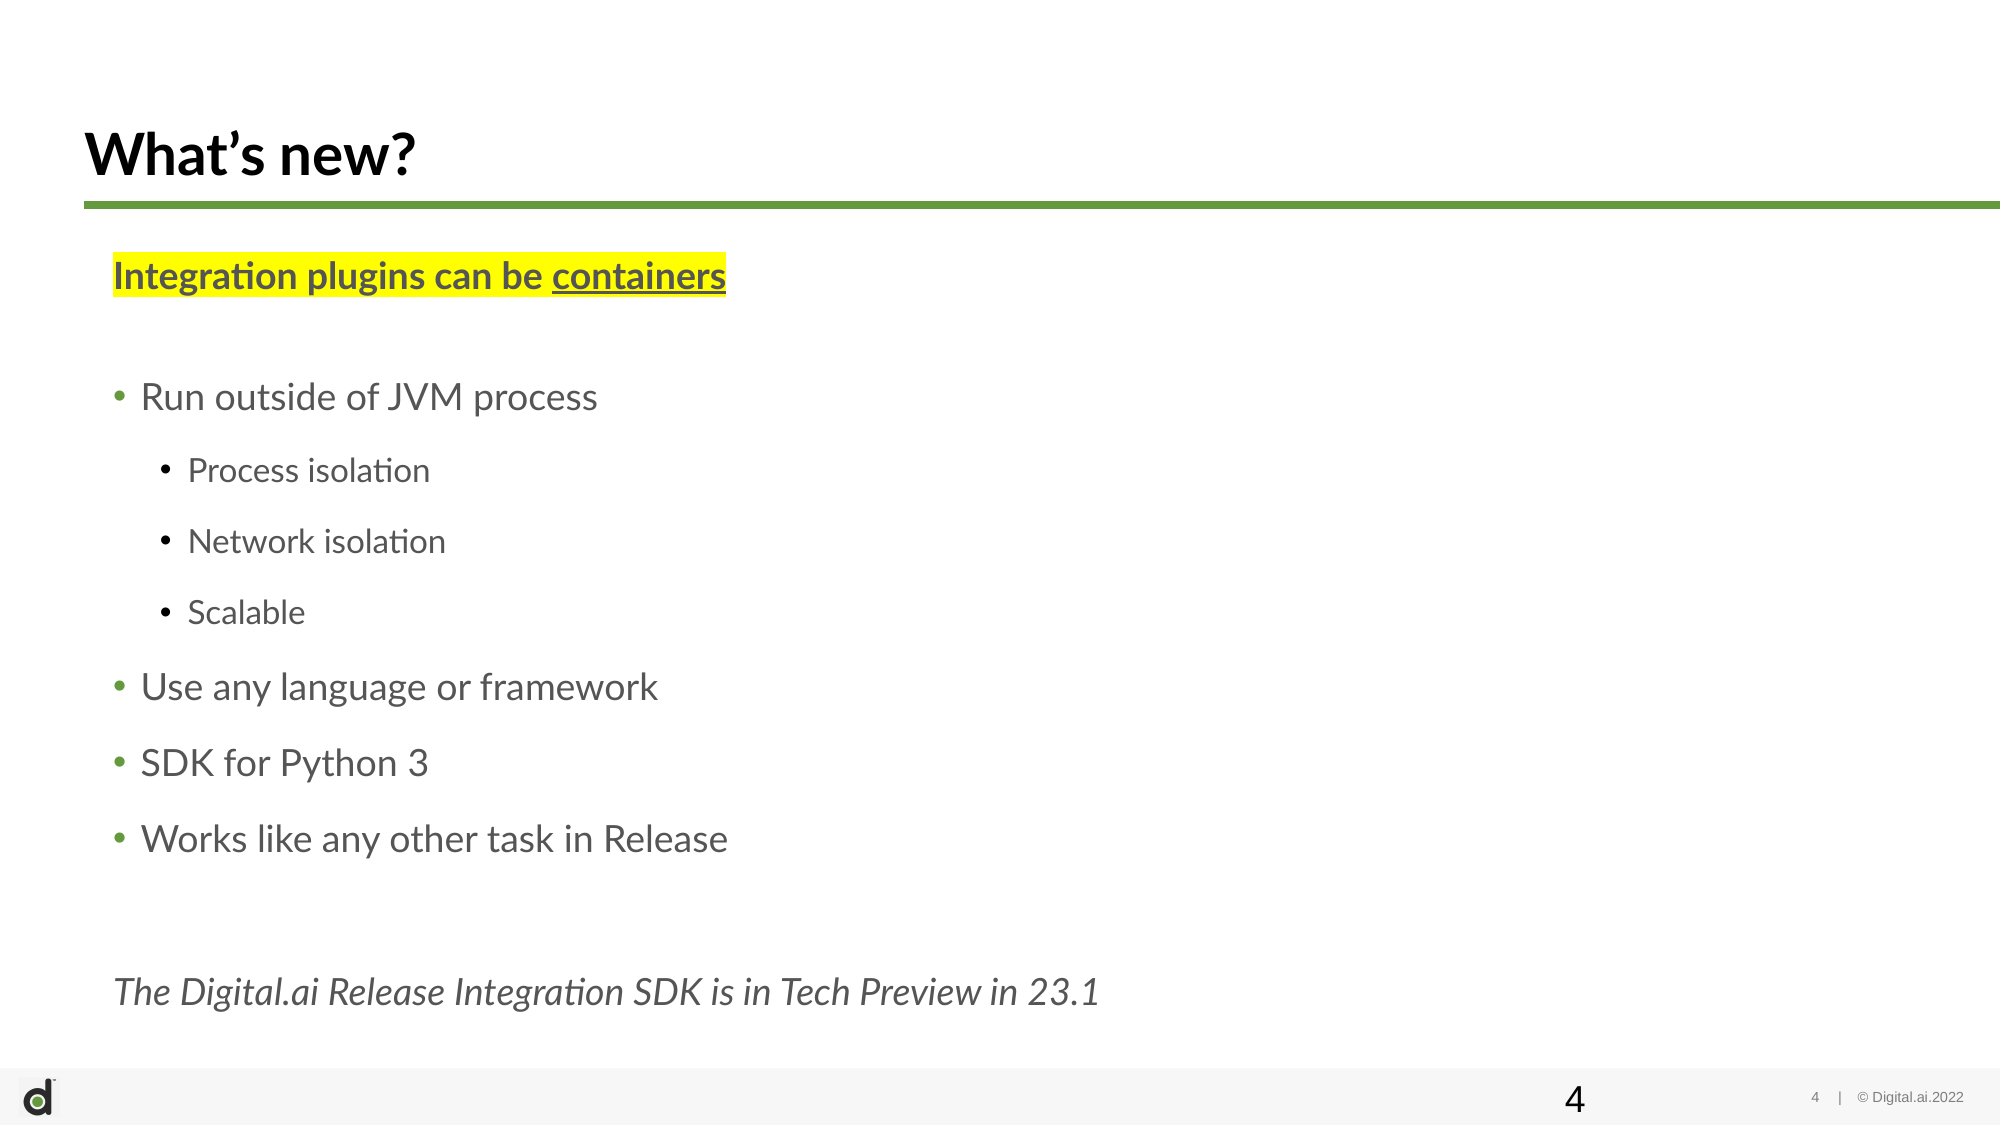

# What’s new?
Integration plugins can be containers
Run outside of JVM process
Process isolation
Network isolation
Scalable
Use any language or framework
SDK for Python 3
Works like any other task in Release

The Digital.ai Release Integration SDK is in Tech Preview in 23.1
4